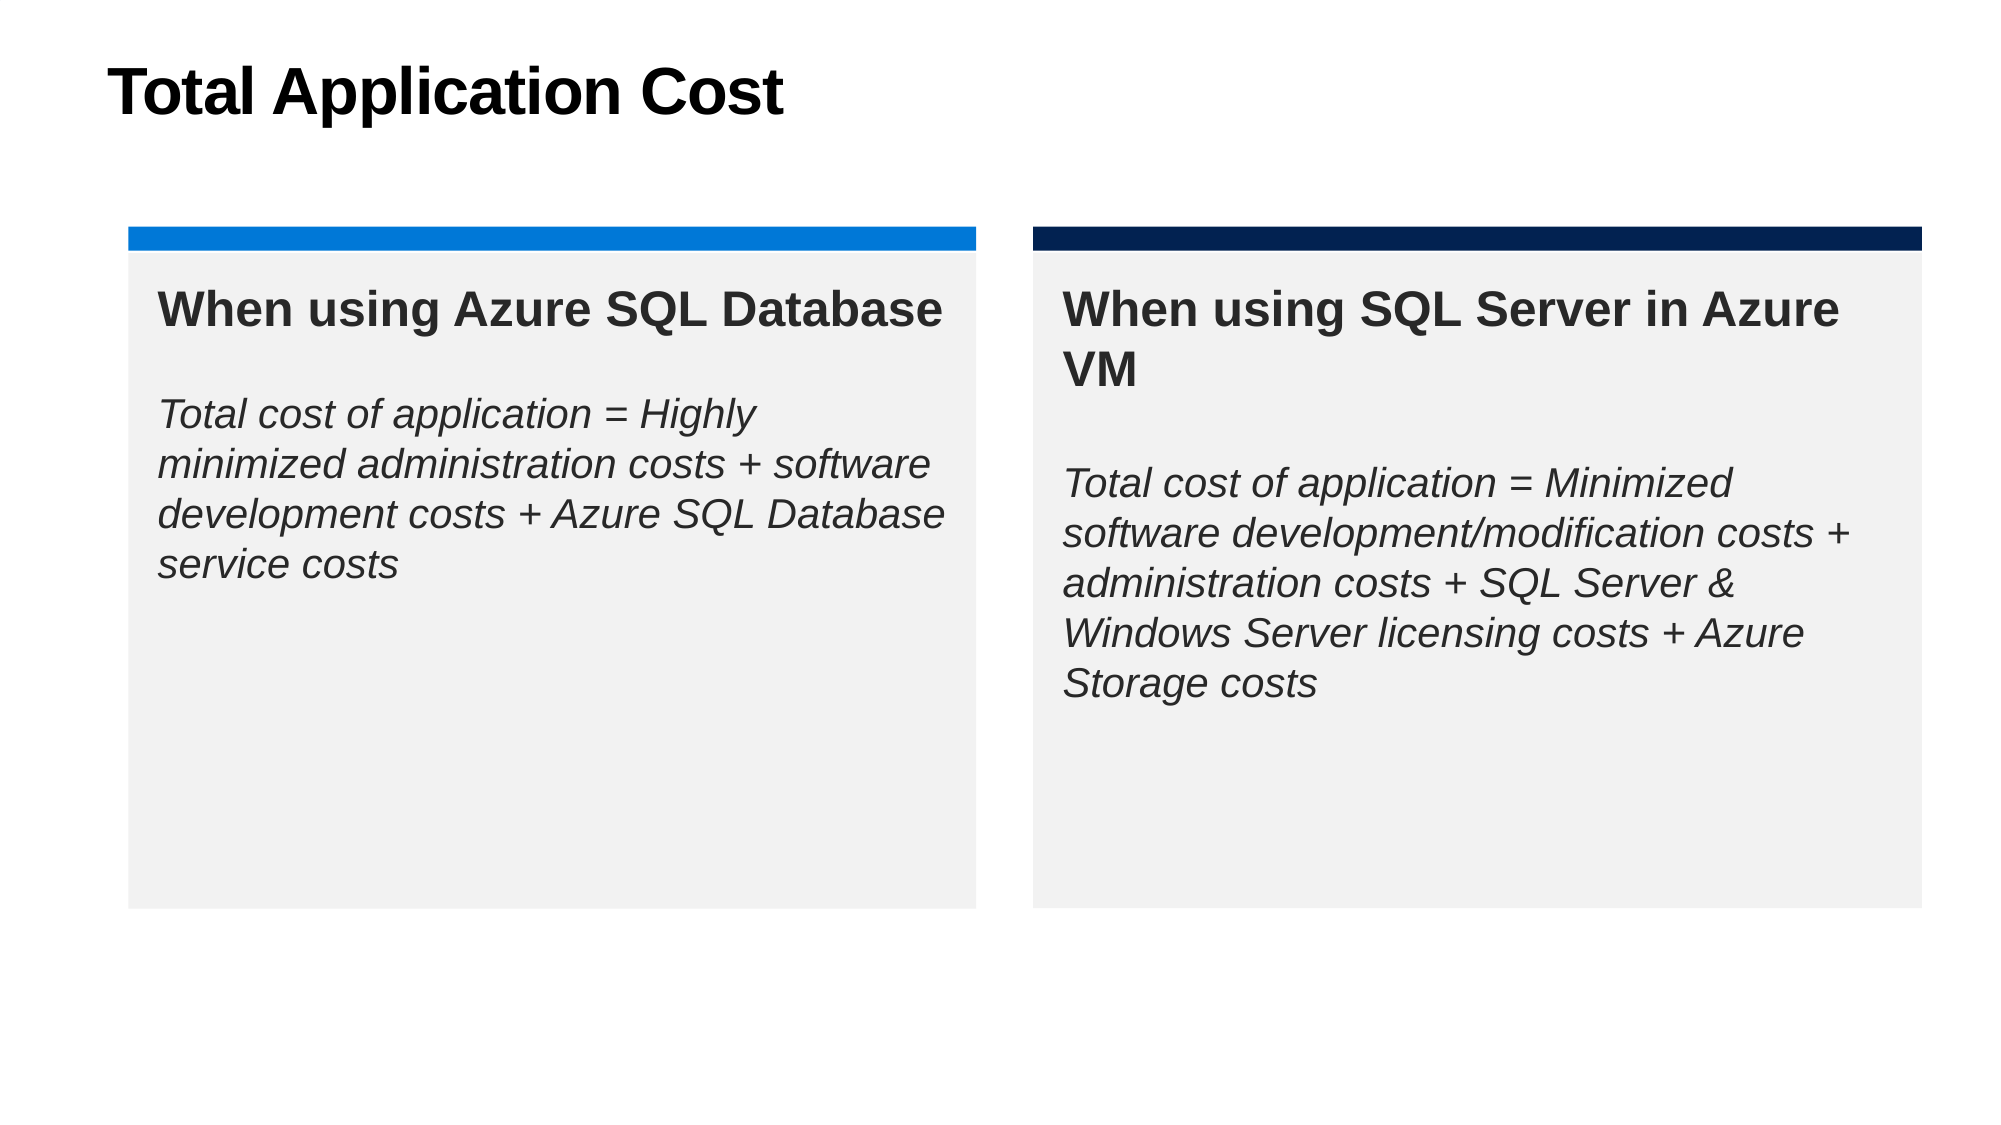

# Total Application Cost

When using SQL Server in Azure VM

Total cost of application = Minimized software development/modification costs + administration costs + SQL Server & Windows Server licensing costs + Azure Storage costs

When using Azure SQL Database

Total cost of application = Highly minimized administration costs + software development costs + Azure SQL Database service costs